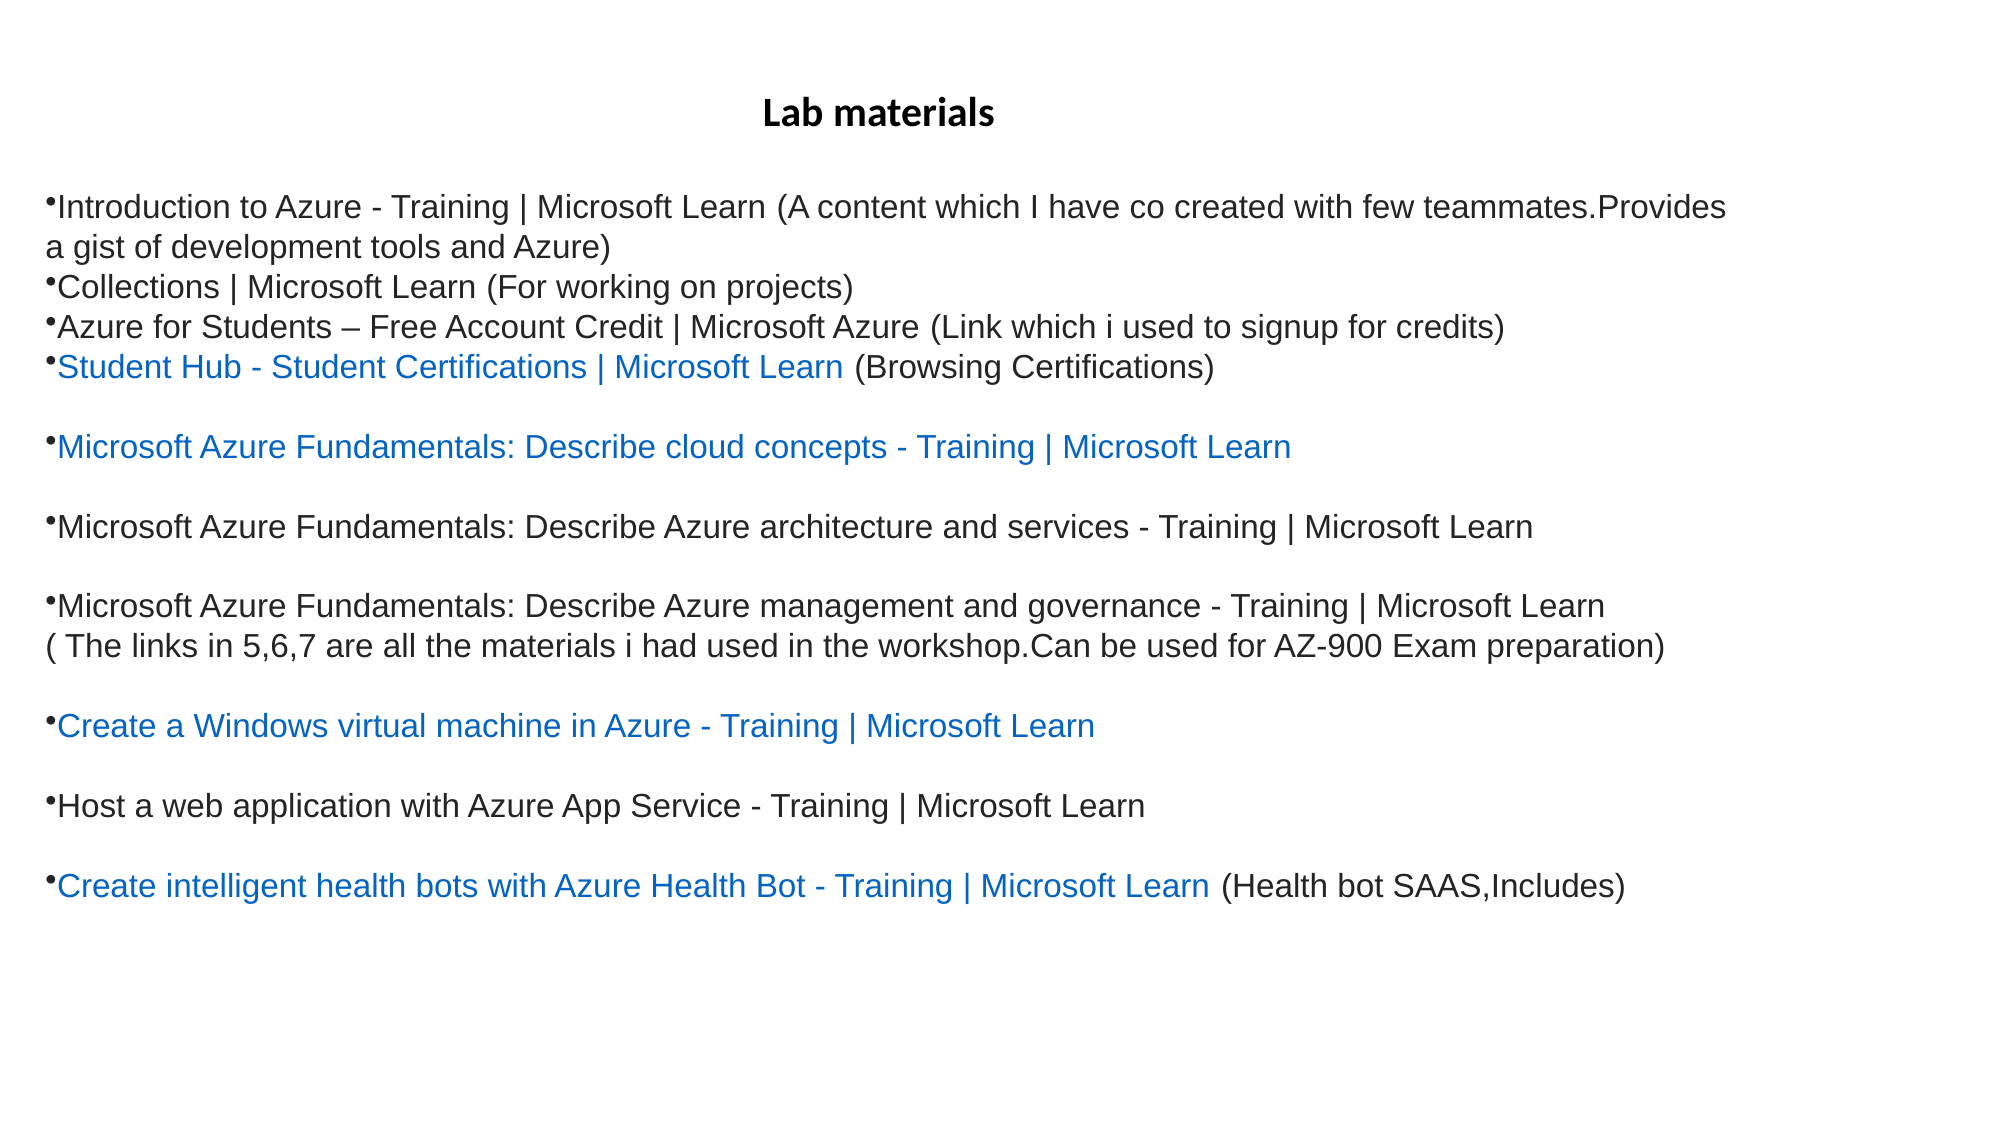

Lab materials

Introduction to Azure - Training | Microsoft Learn (A content which I have co created with few teammates.Provides a gist of development tools and Azure)
Collections | Microsoft Learn (For working on projects)
Azure for Students – Free Account Credit | Microsoft Azure (Link which i used to signup for credits)
Student Hub - Student Certifications | Microsoft Learn (Browsing Certifications)
Microsoft Azure Fundamentals: Describe cloud concepts - Training | Microsoft Learn
Microsoft Azure Fundamentals: Describe Azure architecture and services - Training | Microsoft Learn
Microsoft Azure Fundamentals: Describe Azure management and governance - Training | Microsoft Learn
( The links in 5,6,7 are all the materials i had used in the workshop.Can be used for AZ-900 Exam preparation)
Create a Windows virtual machine in Azure - Training | Microsoft Learn
Host a web application with Azure App Service - Training | Microsoft Learn
Create intelligent health bots with Azure Health Bot - Training | Microsoft Learn (Health bot SAAS,Includes)